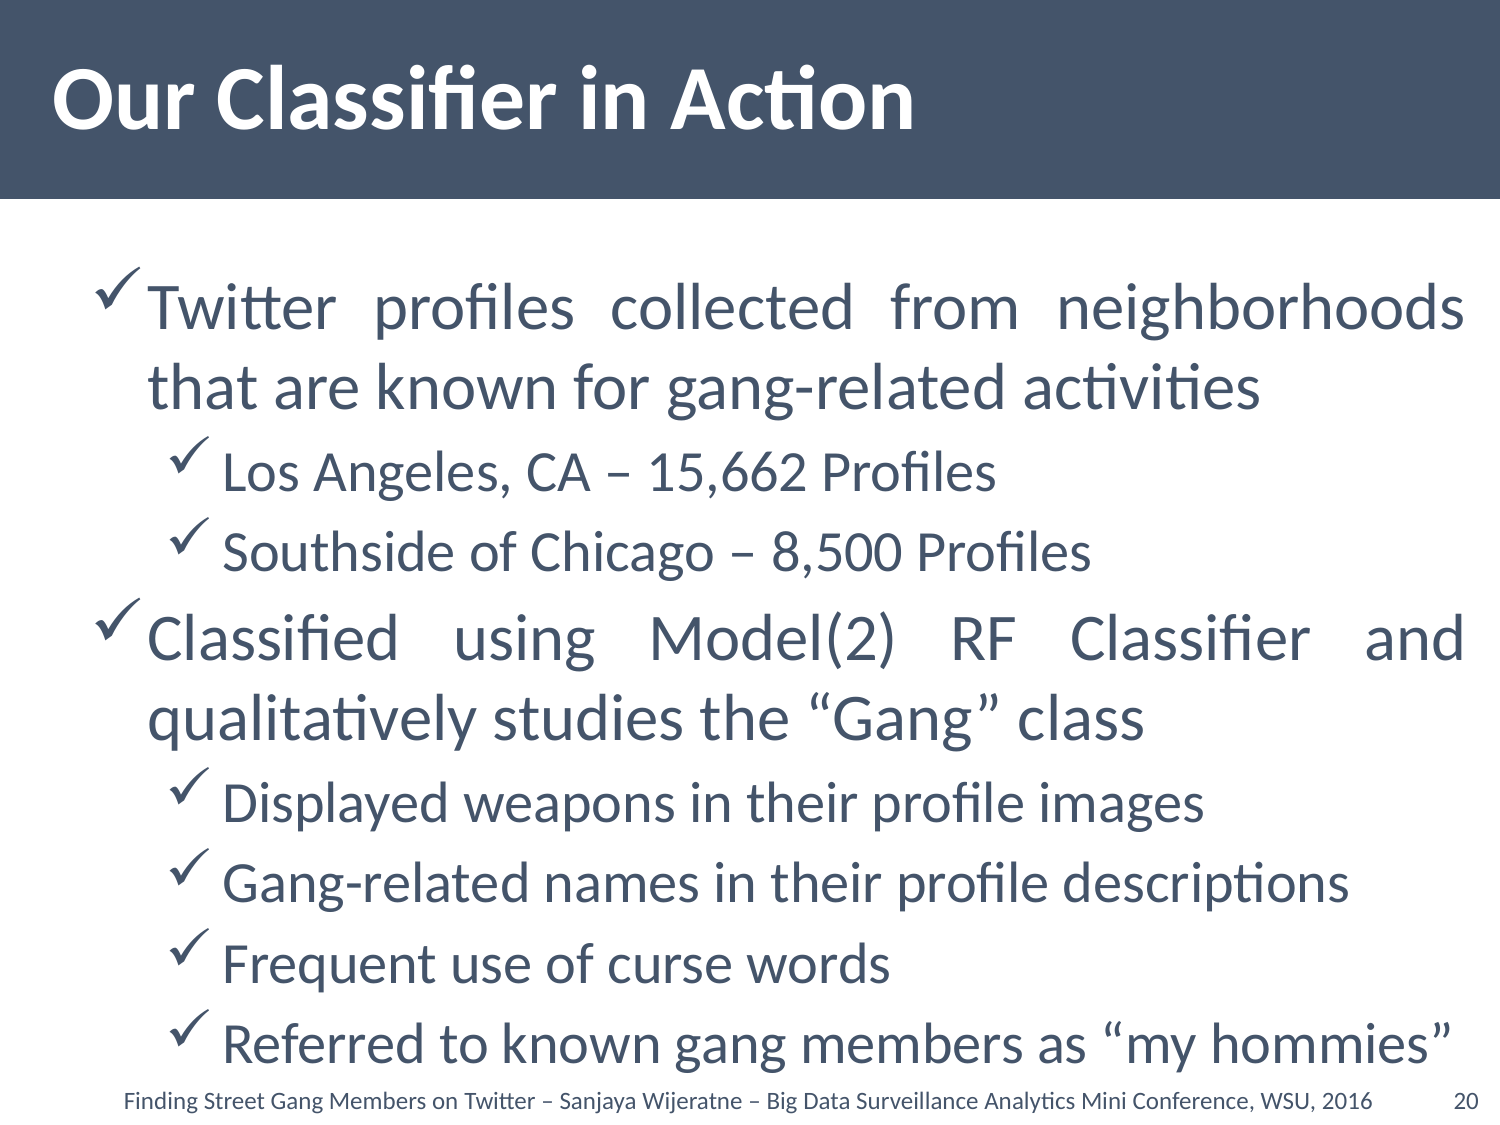

# Our Classifier in Action
Twitter profiles collected from neighborhoods that are known for gang-related activities
Los Angeles, CA – 15,662 Profiles
Southside of Chicago – 8,500 Profiles
Classified using Model(2) RF Classifier and qualitatively studies the “Gang” class
Displayed weapons in their profile images
Gang-related names in their profile descriptions
Frequent use of curse words
Referred to known gang members as “my hommies”

Finding Street Gang Members on Twitter – Sanjaya Wijeratne – Big Data Surveillance Analytics Mini Conference, WSU, 2016
20